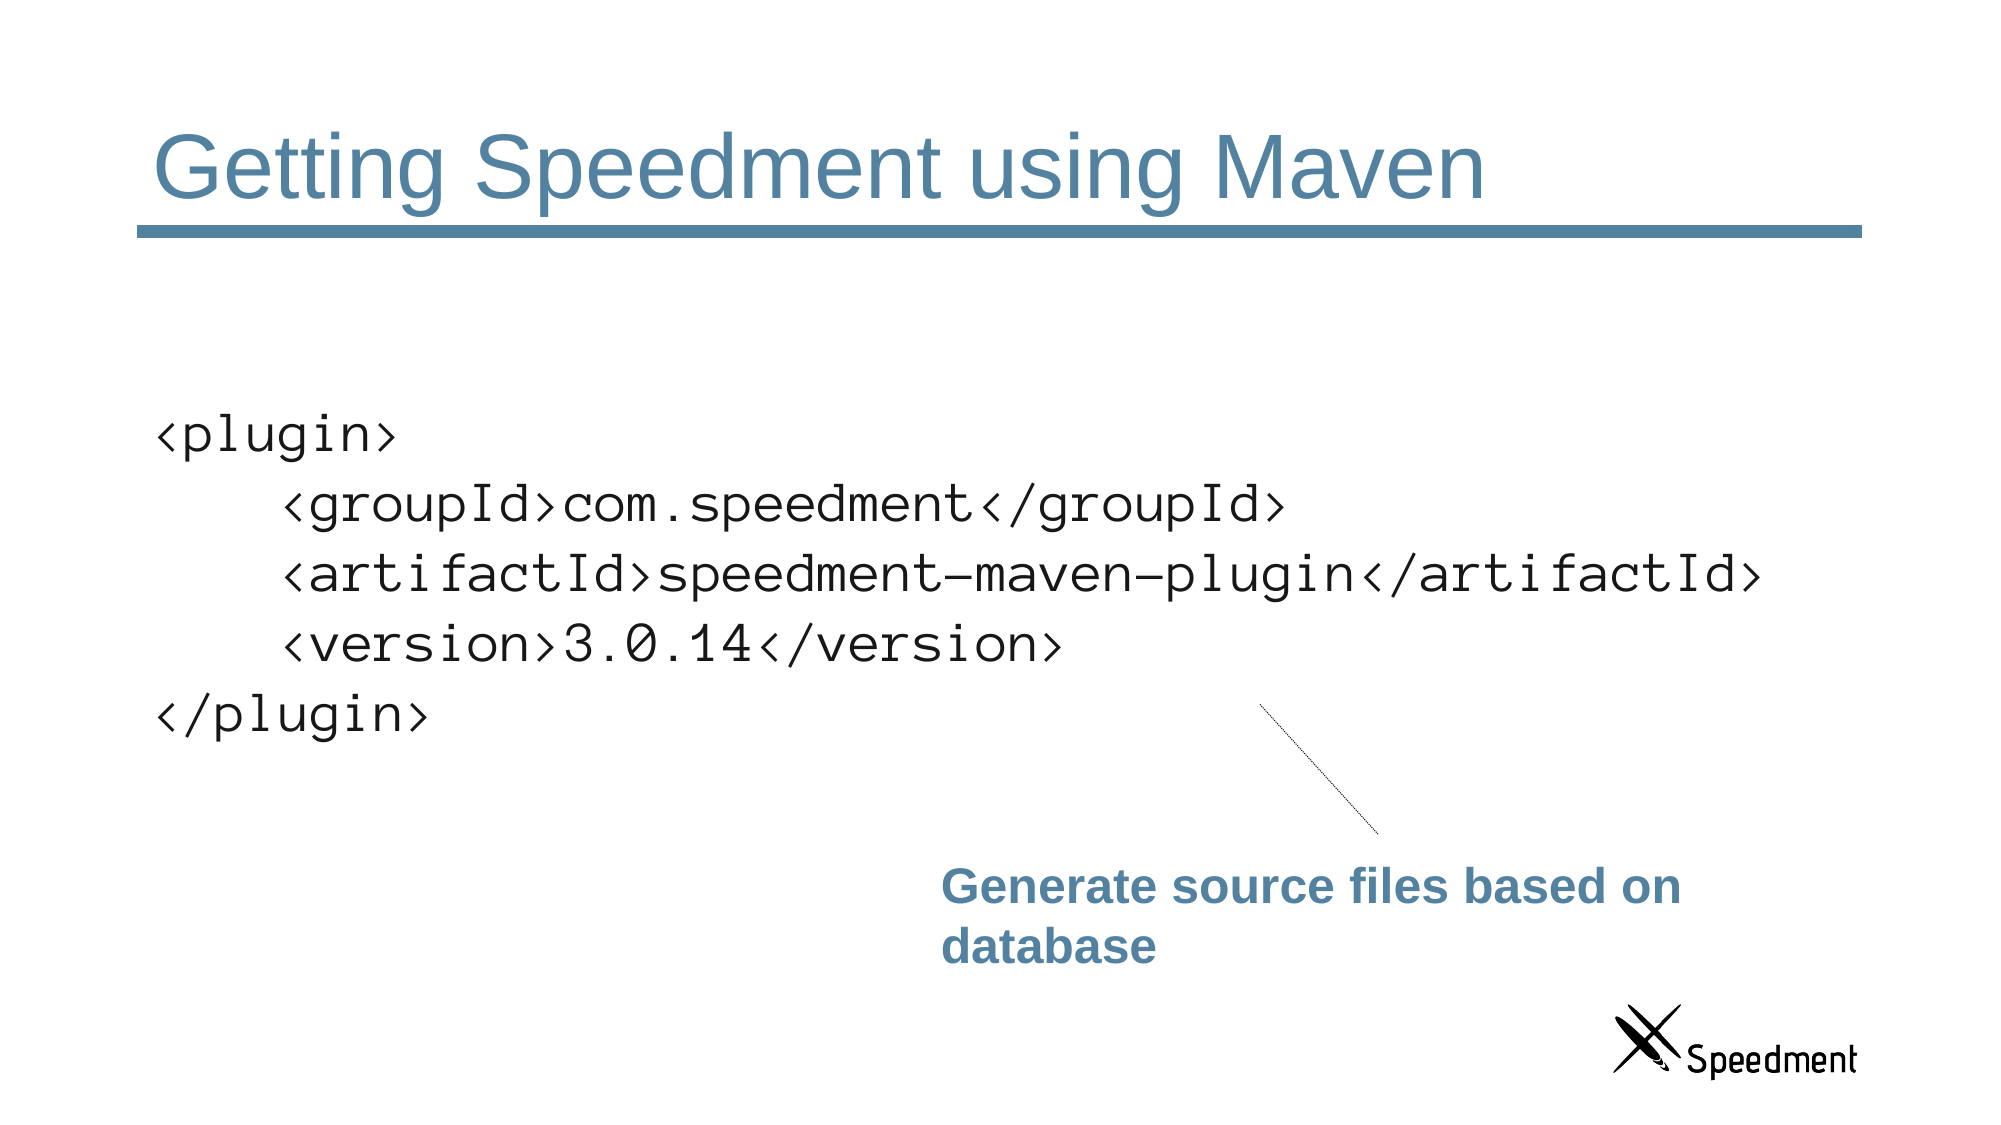

# Getting Speedment using Maven
<plugin>
    <groupId>com.speedment</groupId>
    <artifactId>speedment-maven-plugin</artifactId>
    <version>3.0.14</version>
</plugin>
Generate source files based on database